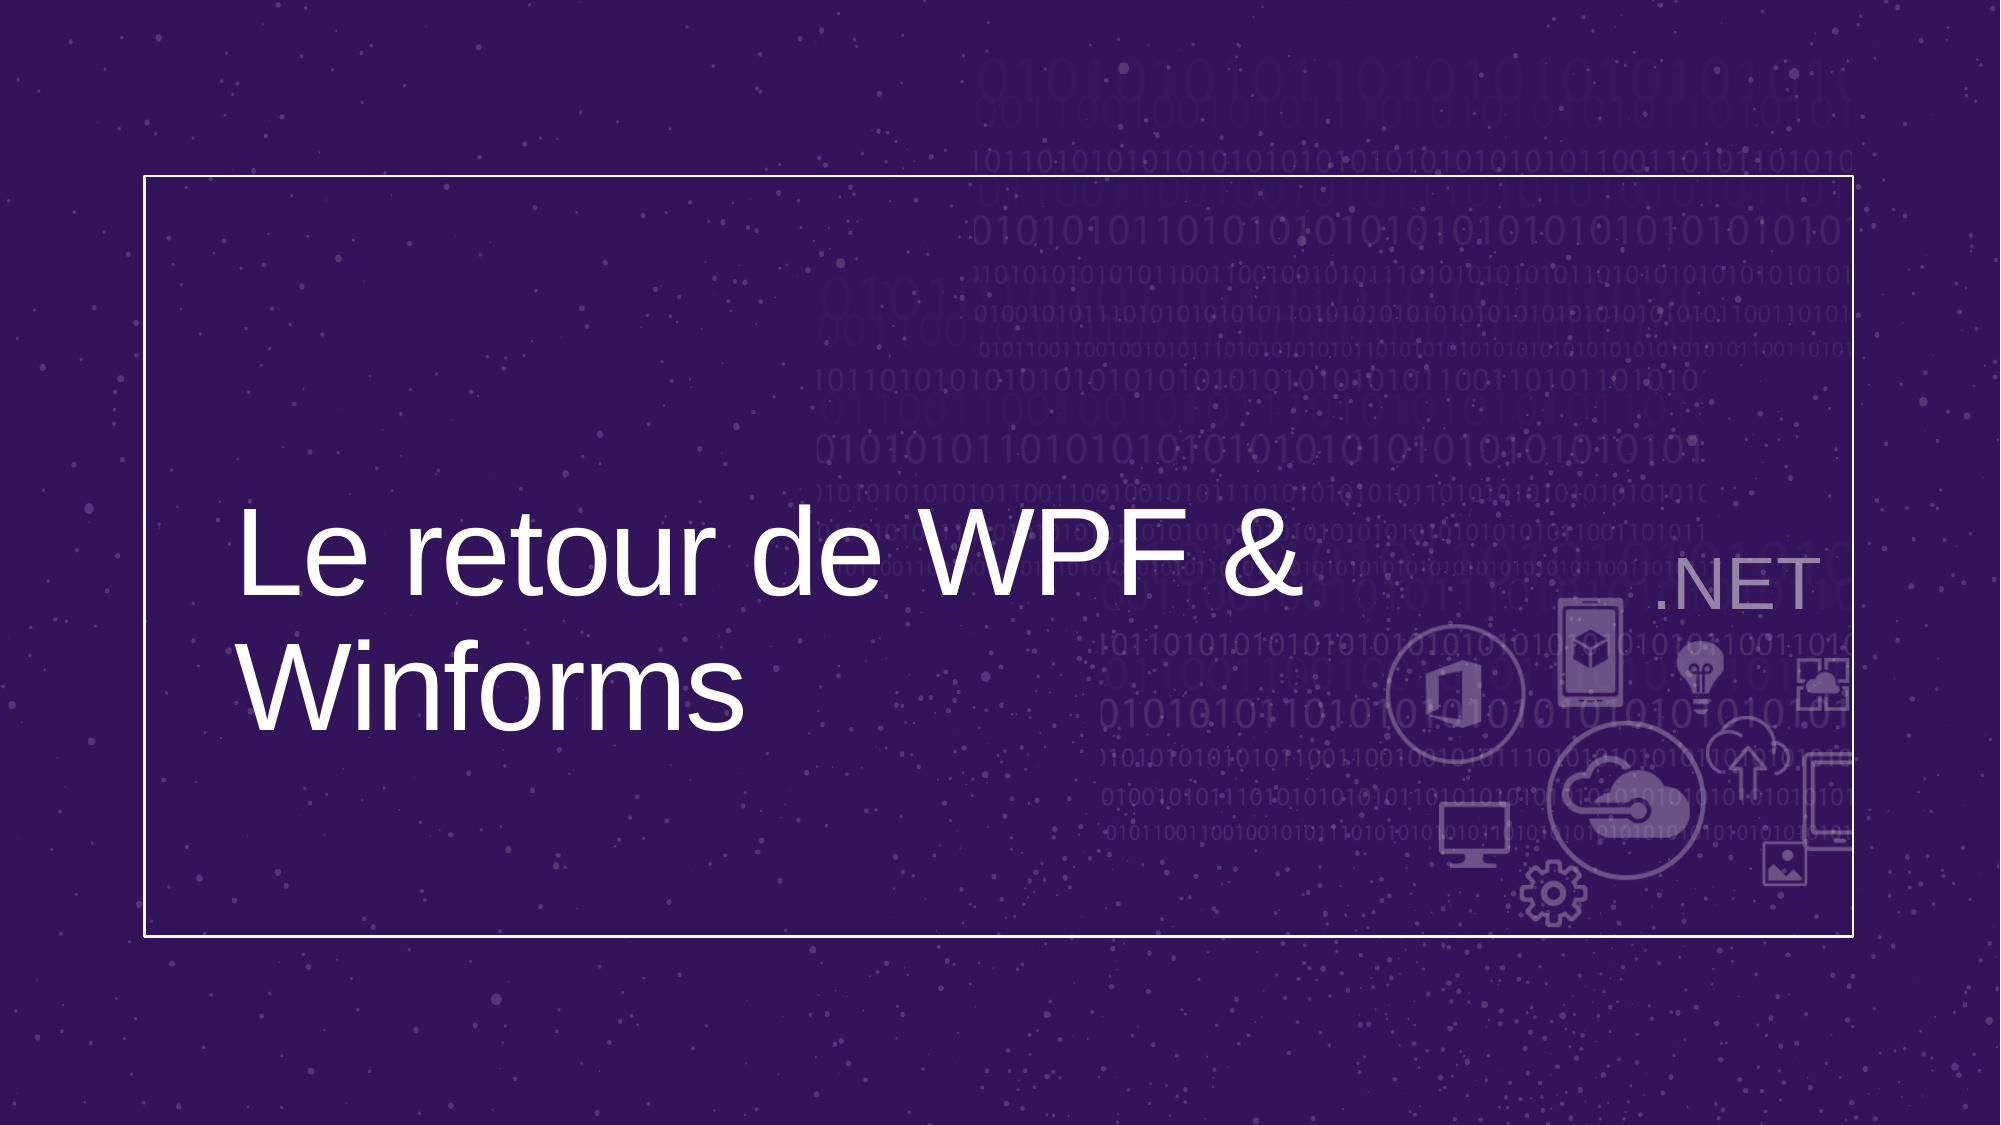

# Le retour de WPF & Winforms